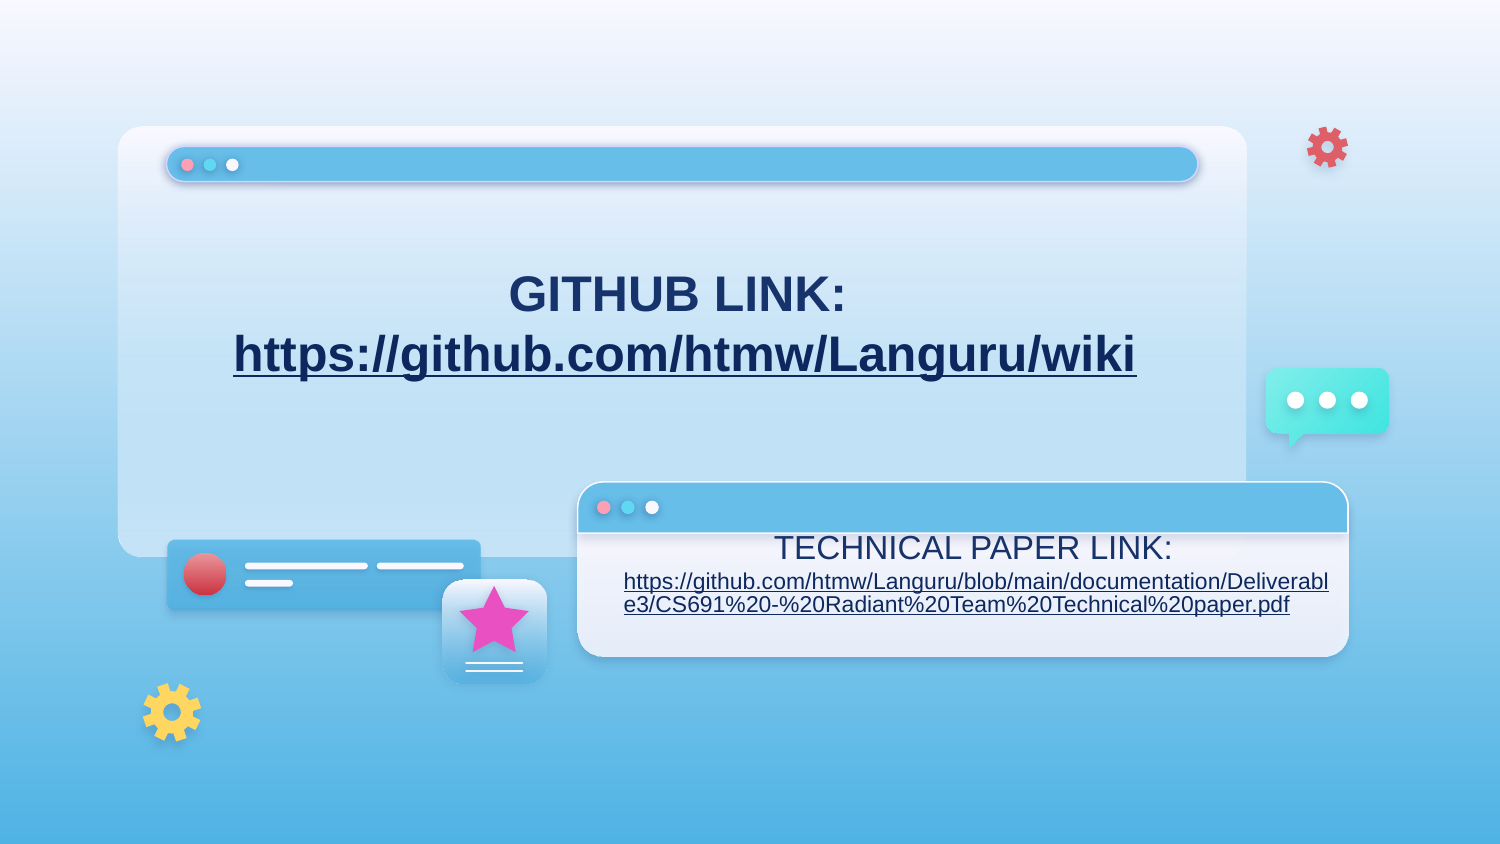

# GITHUB LINK:
https://github.com/htmw/Languru/wiki

TECHNICAL PAPER LINK: https://github.com/htmw/Languru/blob/main/documentation/Deliverable3/CS691%20-%20Radiant%20Team%20Technical%20paper.pdf